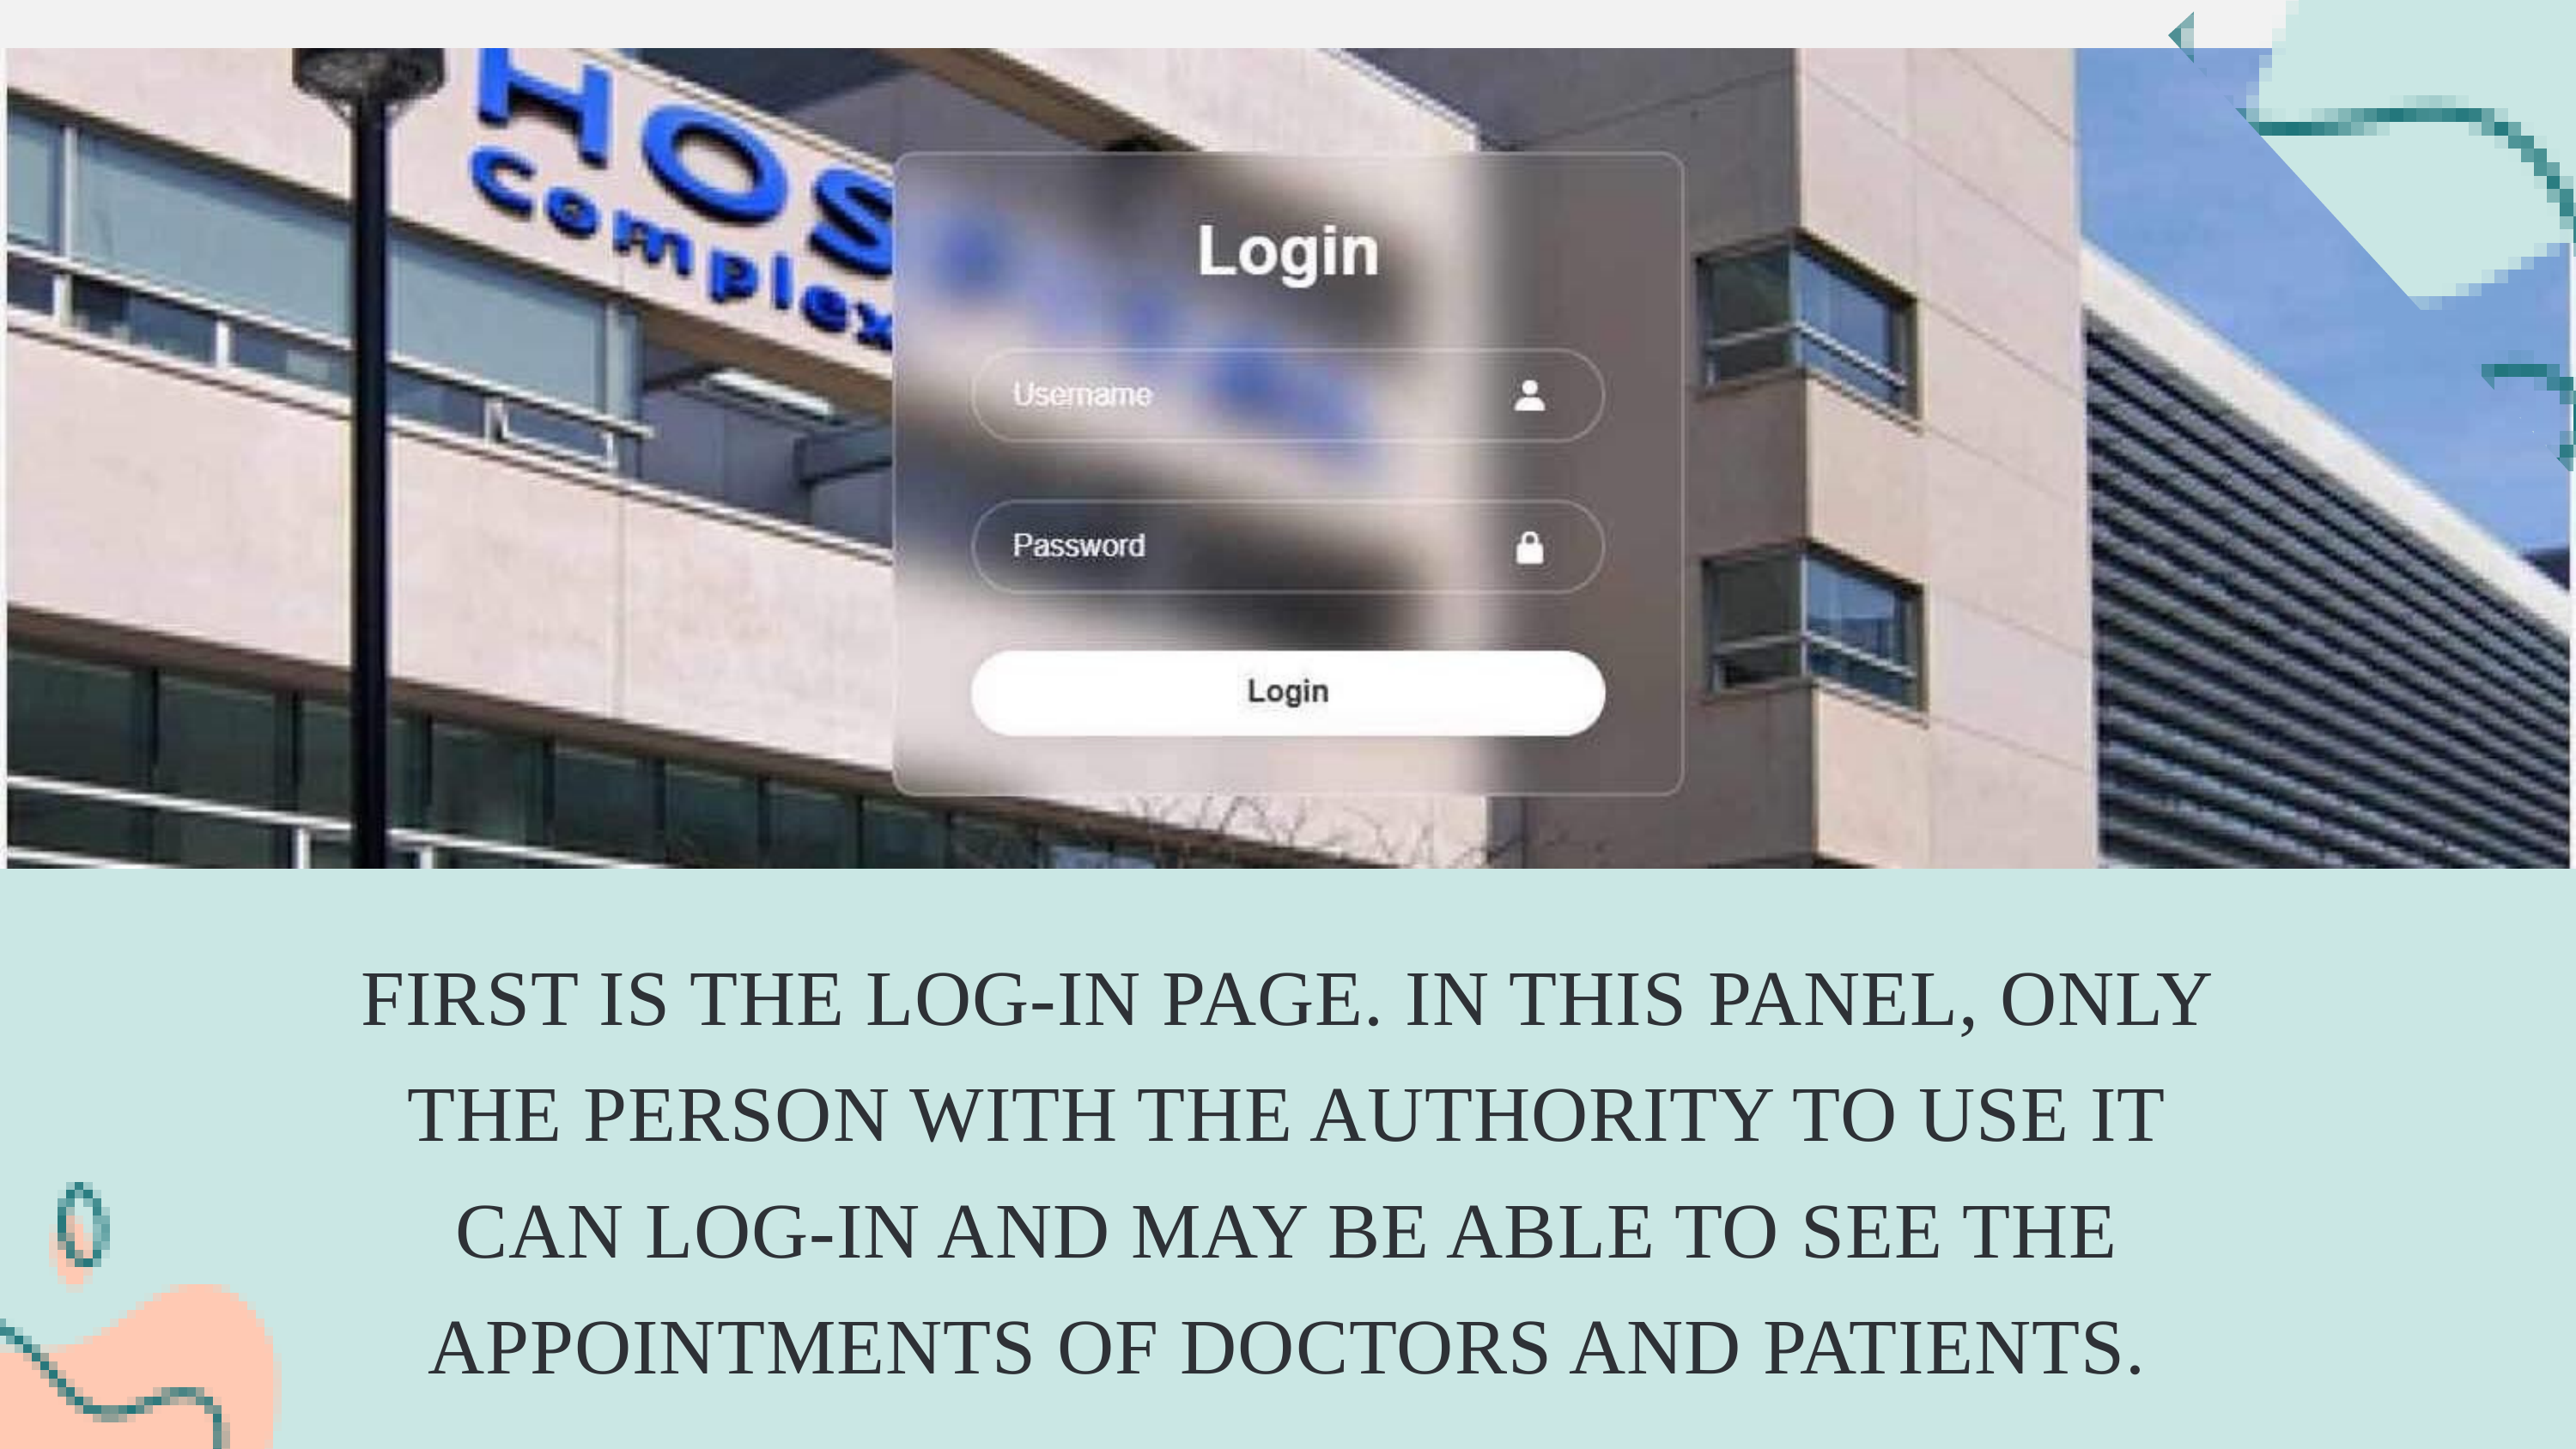

FIRST IS THE LOG-IN PAGE. IN THIS PANEL, ONLY THE PERSON WITH THE AUTHORITY TO USE IT CAN LOG-IN AND MAY BE ABLE TO SEE THE APPOINTMENTS OF DOCTORS AND PATIENTS.